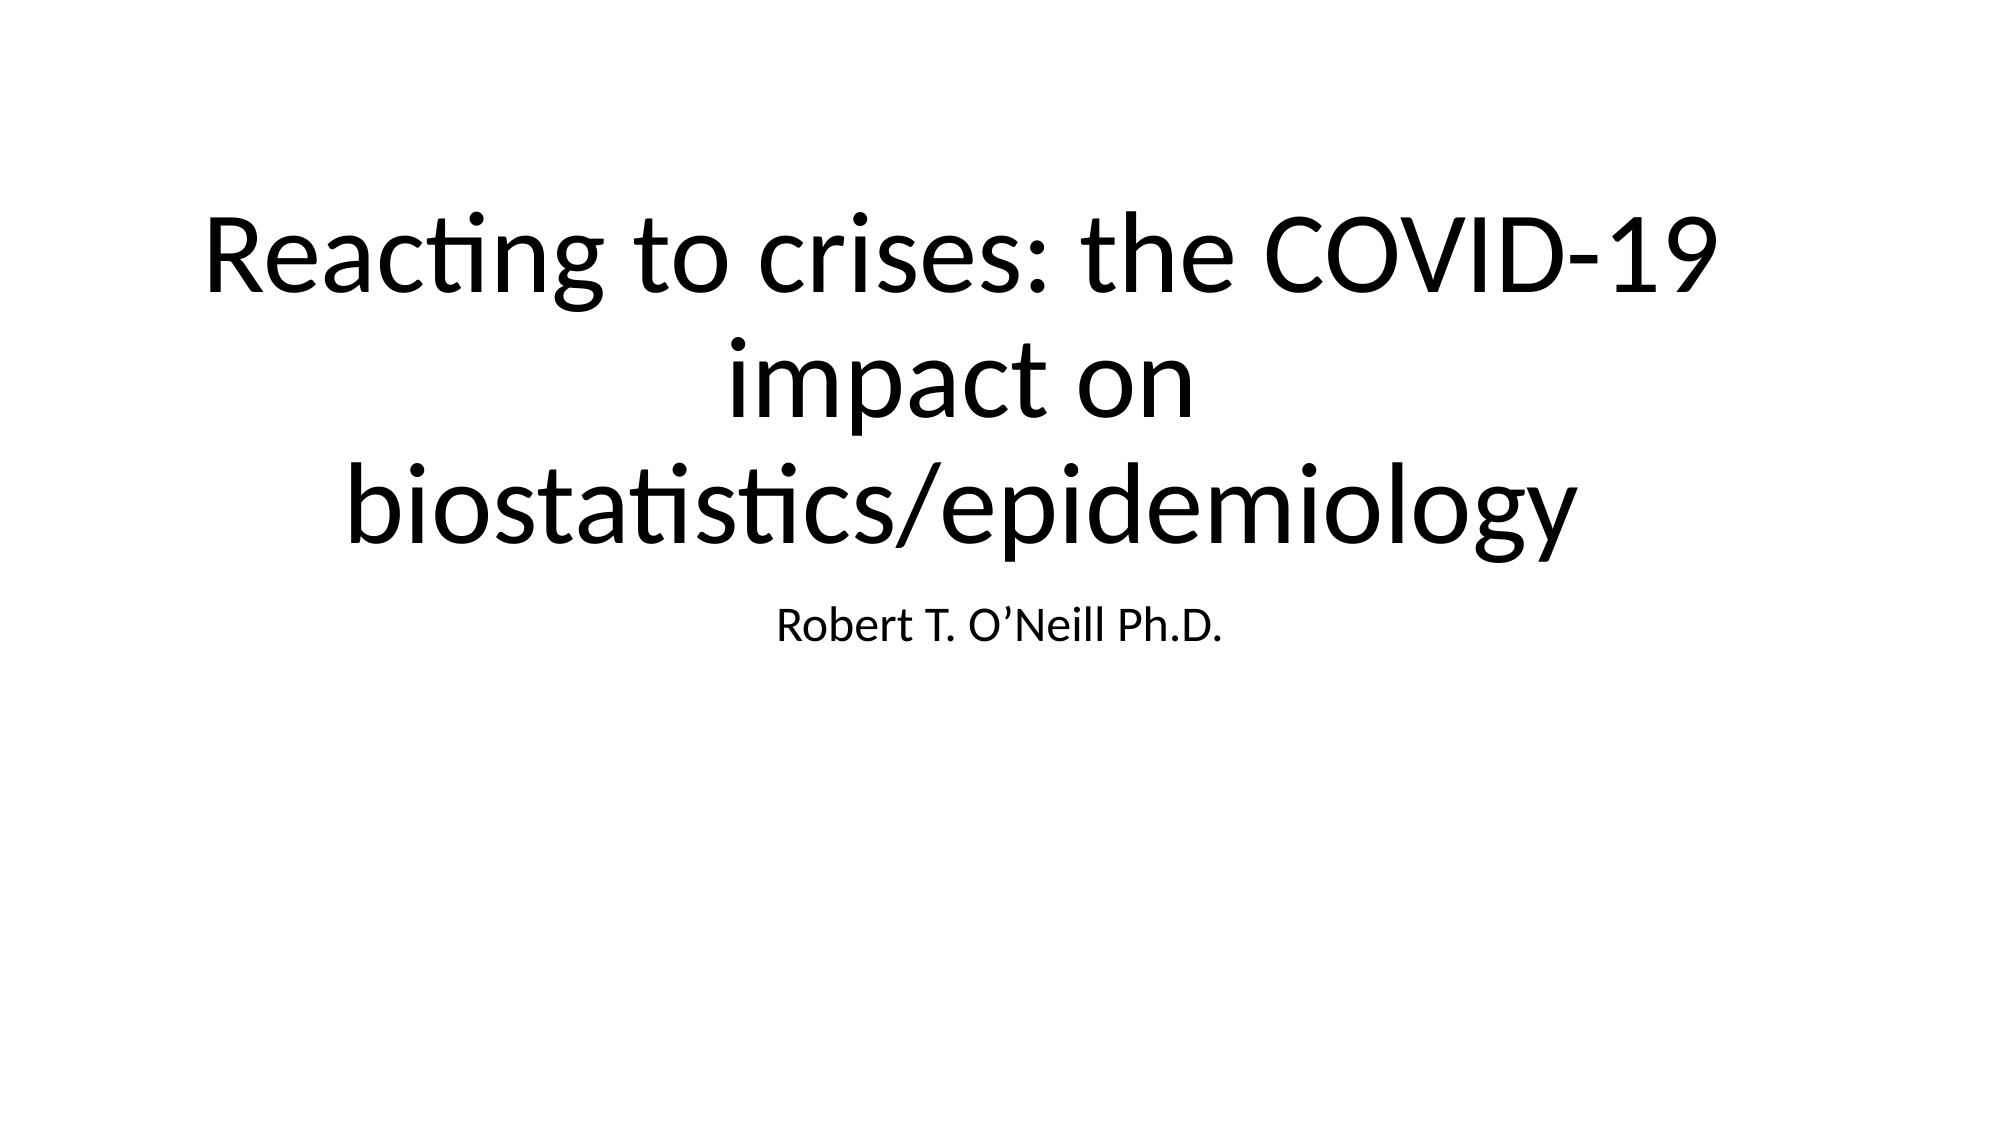

# Reacting to crises: the COVID-19 impact on biostatistics/epidemiology
Robert T. O’Neill Ph.D.